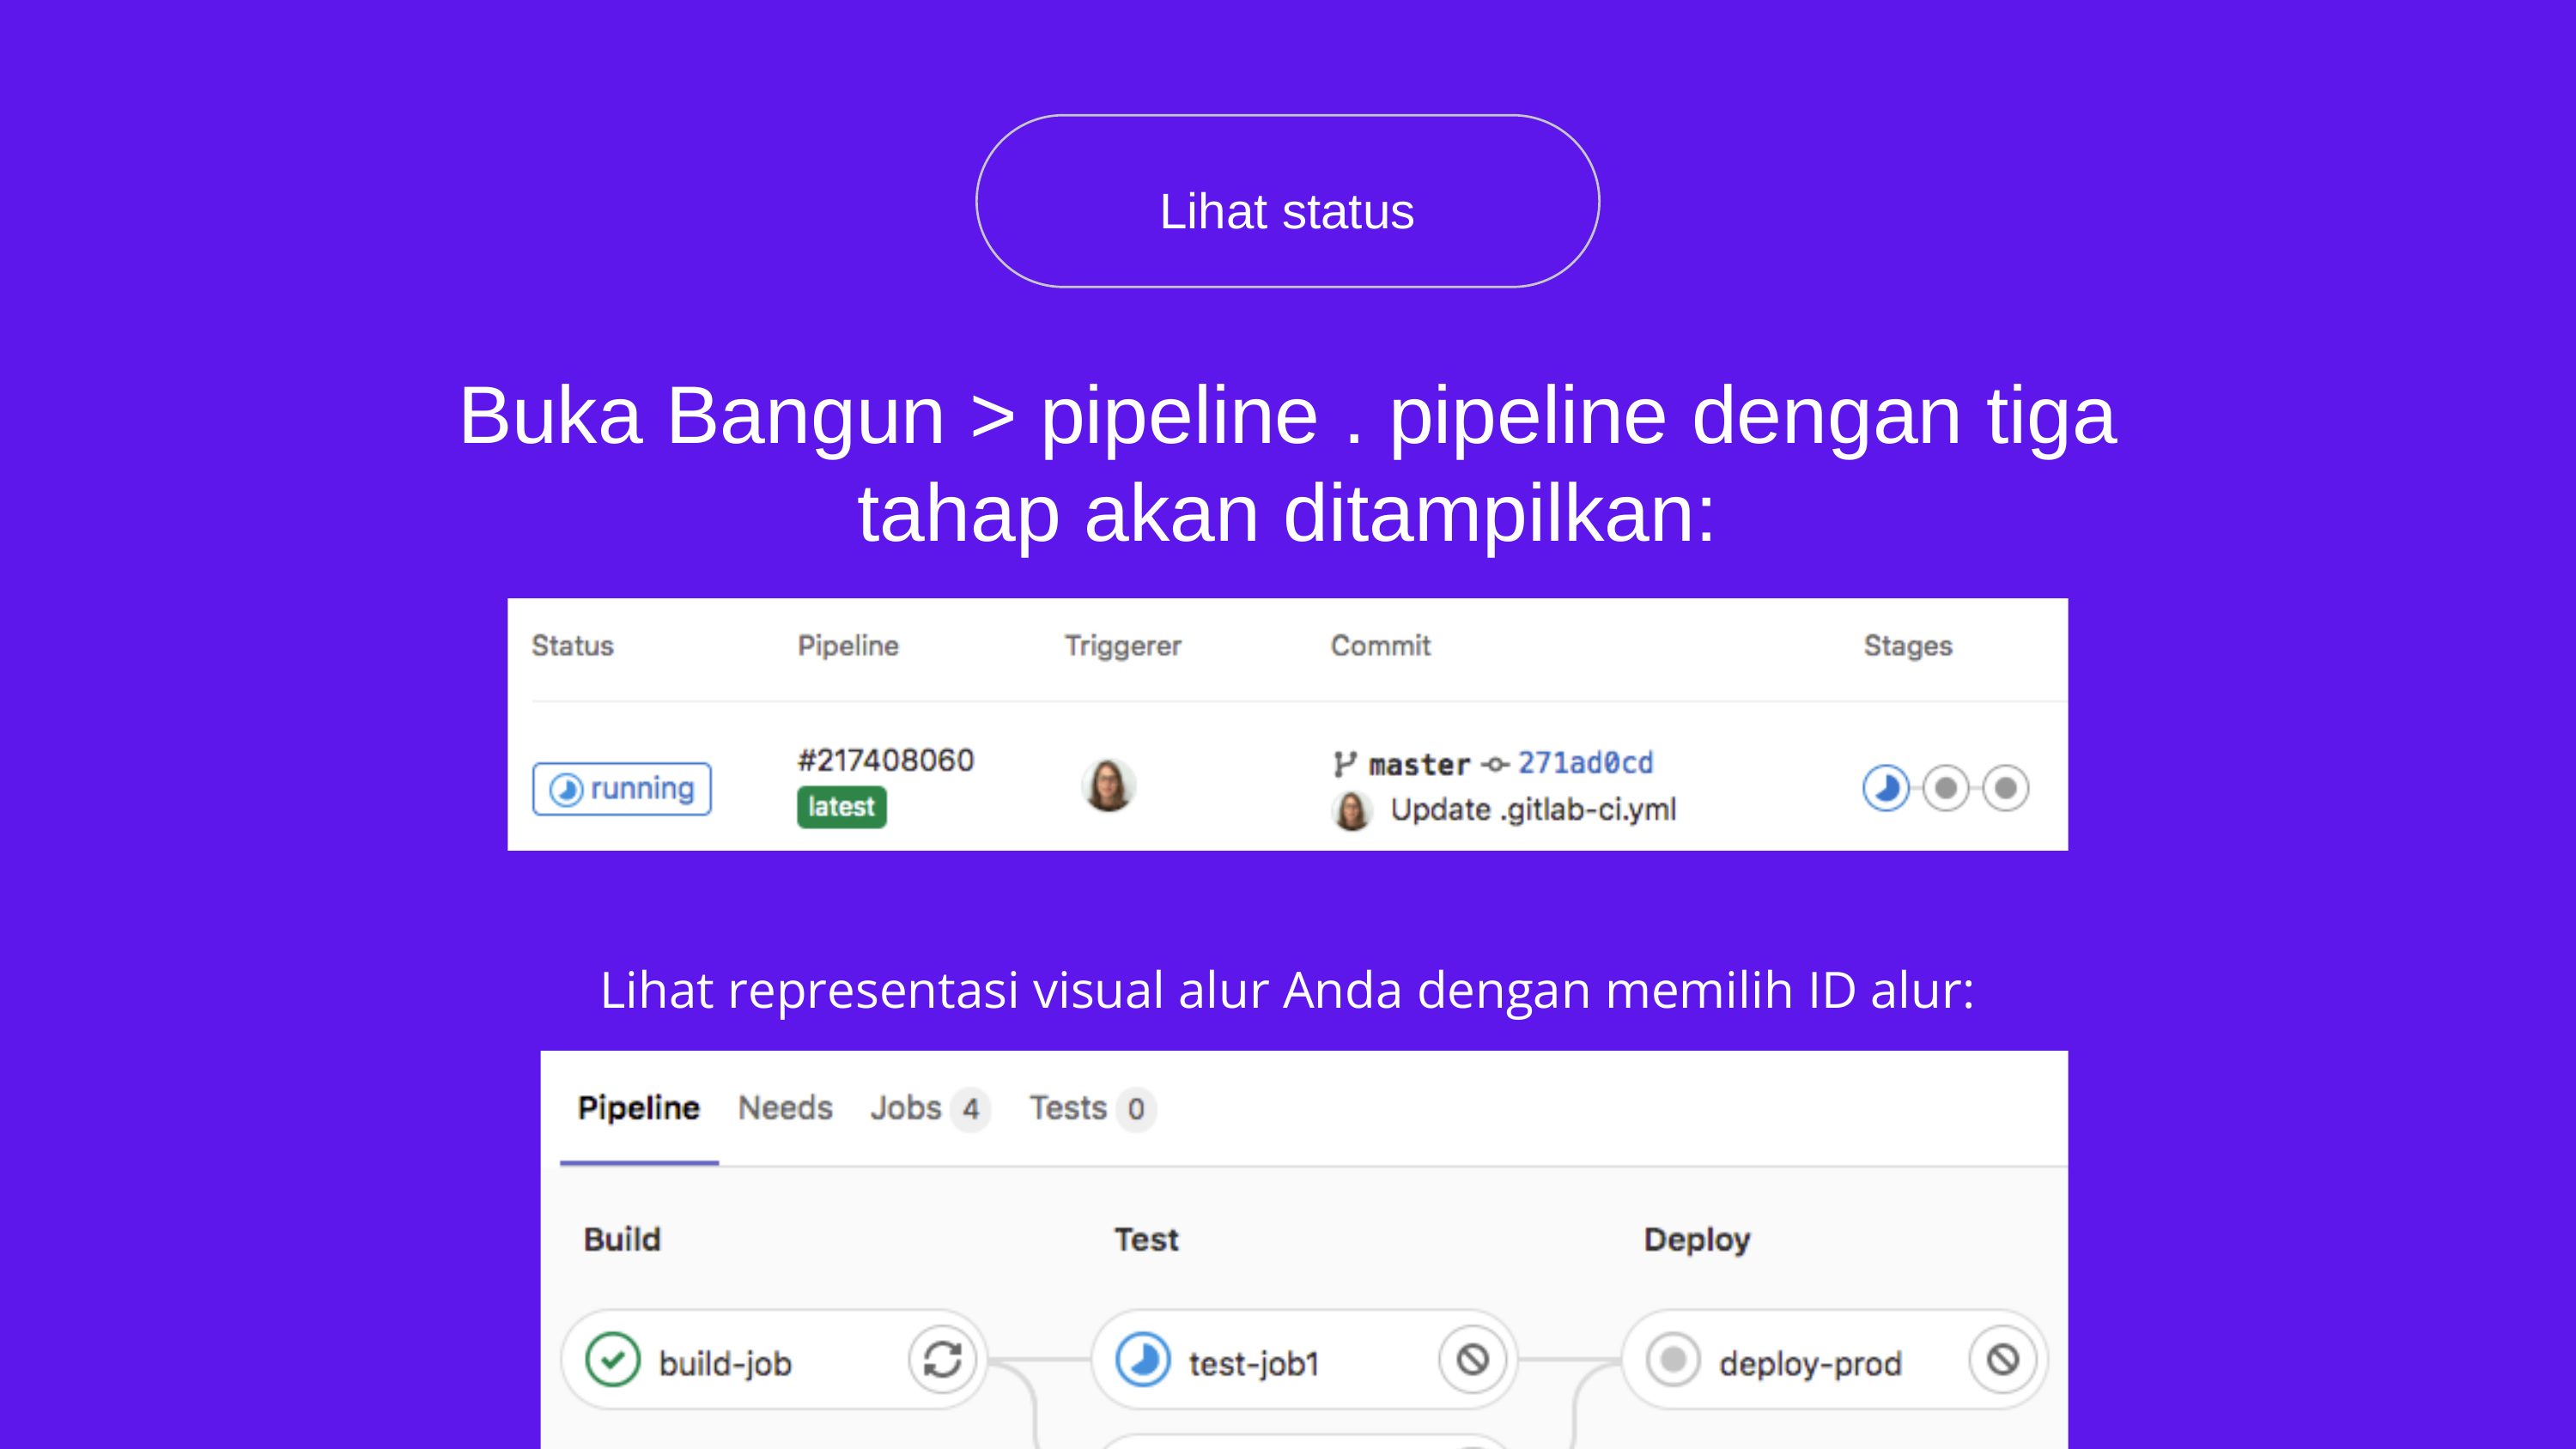

Lihat status
Buka Bangun > pipeline . pipeline dengan tiga tahap akan ditampilkan:

Lihat representasi visual alur Anda dengan memilih ID alur: